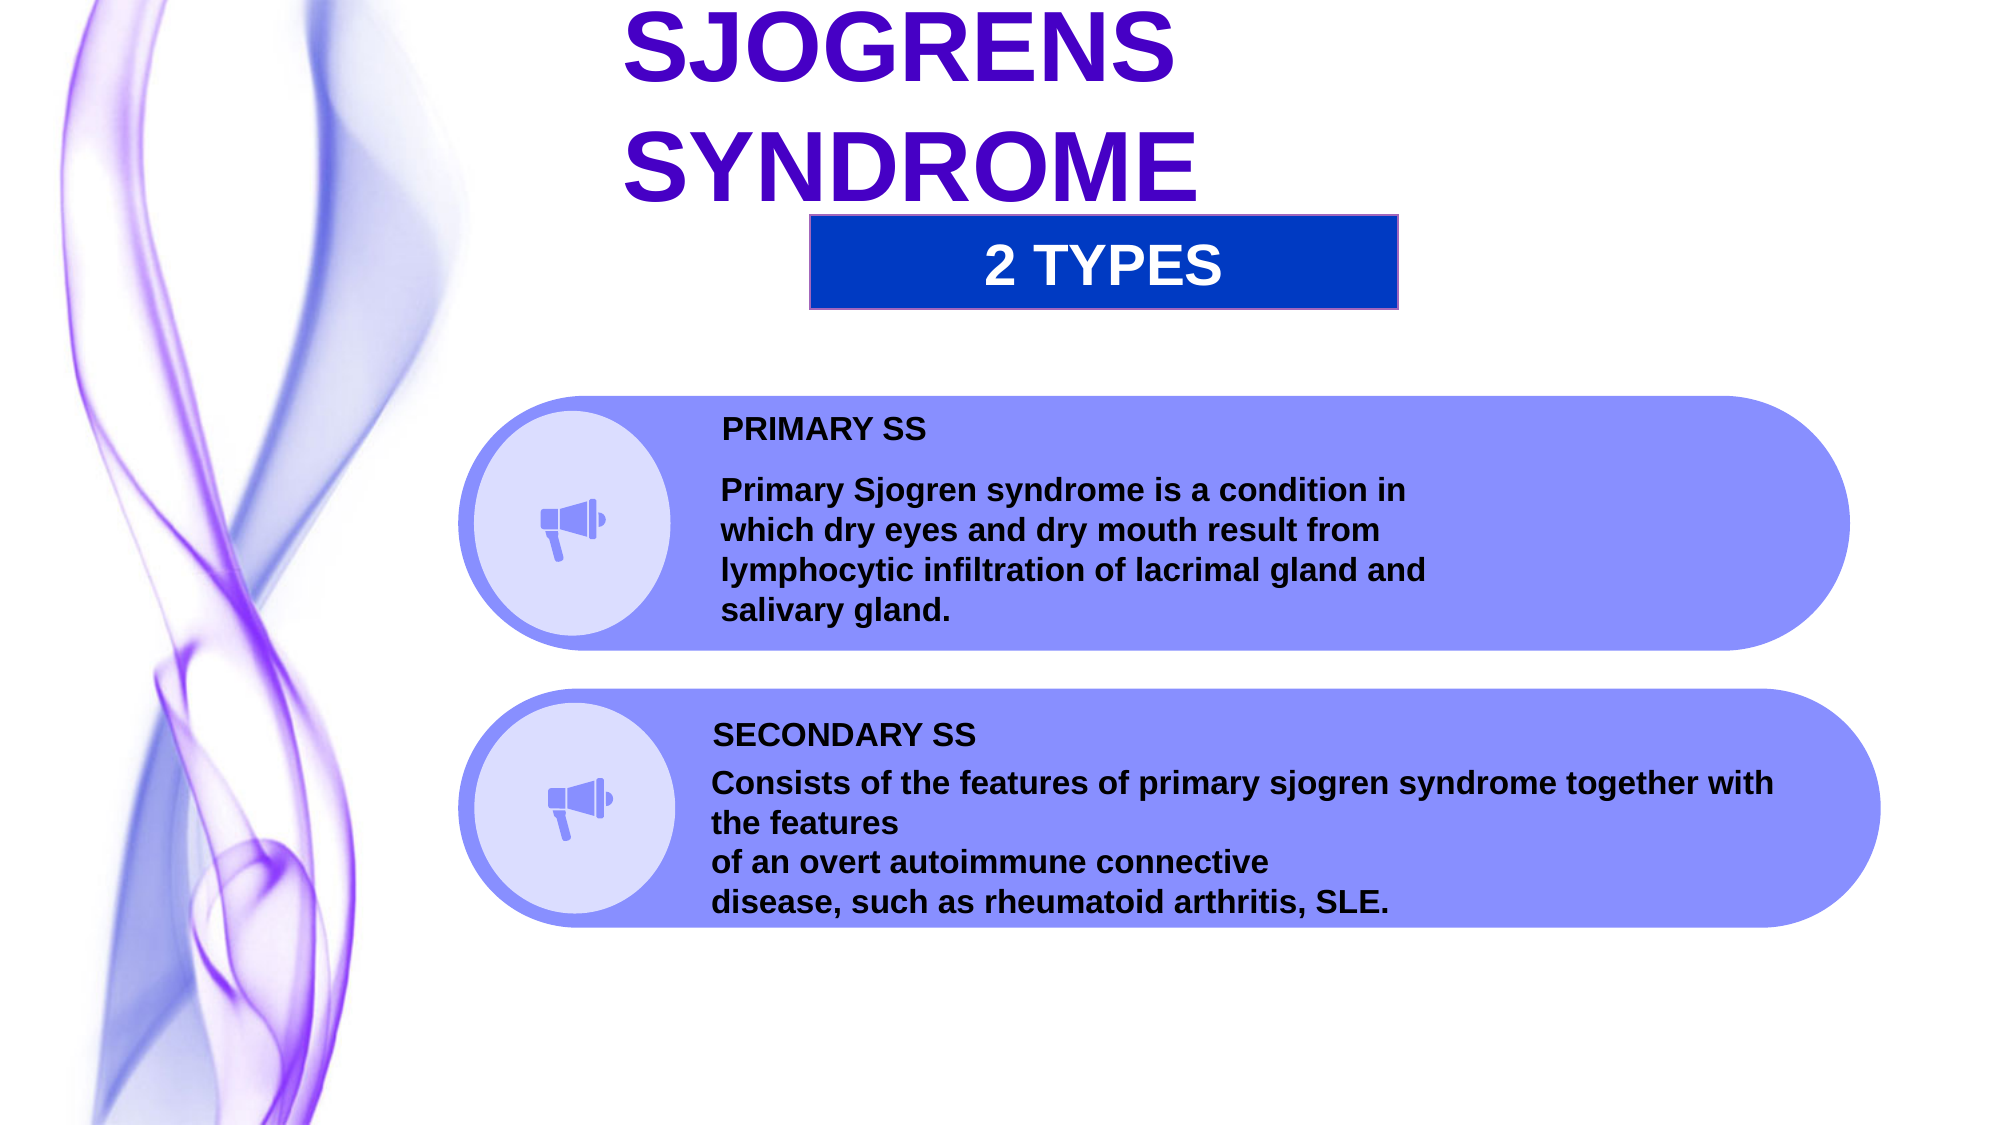

SJOGRENS SYNDROME
2 TYPES

PRIMARY SS
Primary Sjogren syndrome is a condition in which dry eyes and dry mouth result from lymphocytic infiltration of lacrimal gland and salivary gland.

SECONDARY SS
Consists of the features of primary sjogren syndrome together with the features
of an overt autoimmune connective
disease, such as rheumatoid arthritis, SLE.